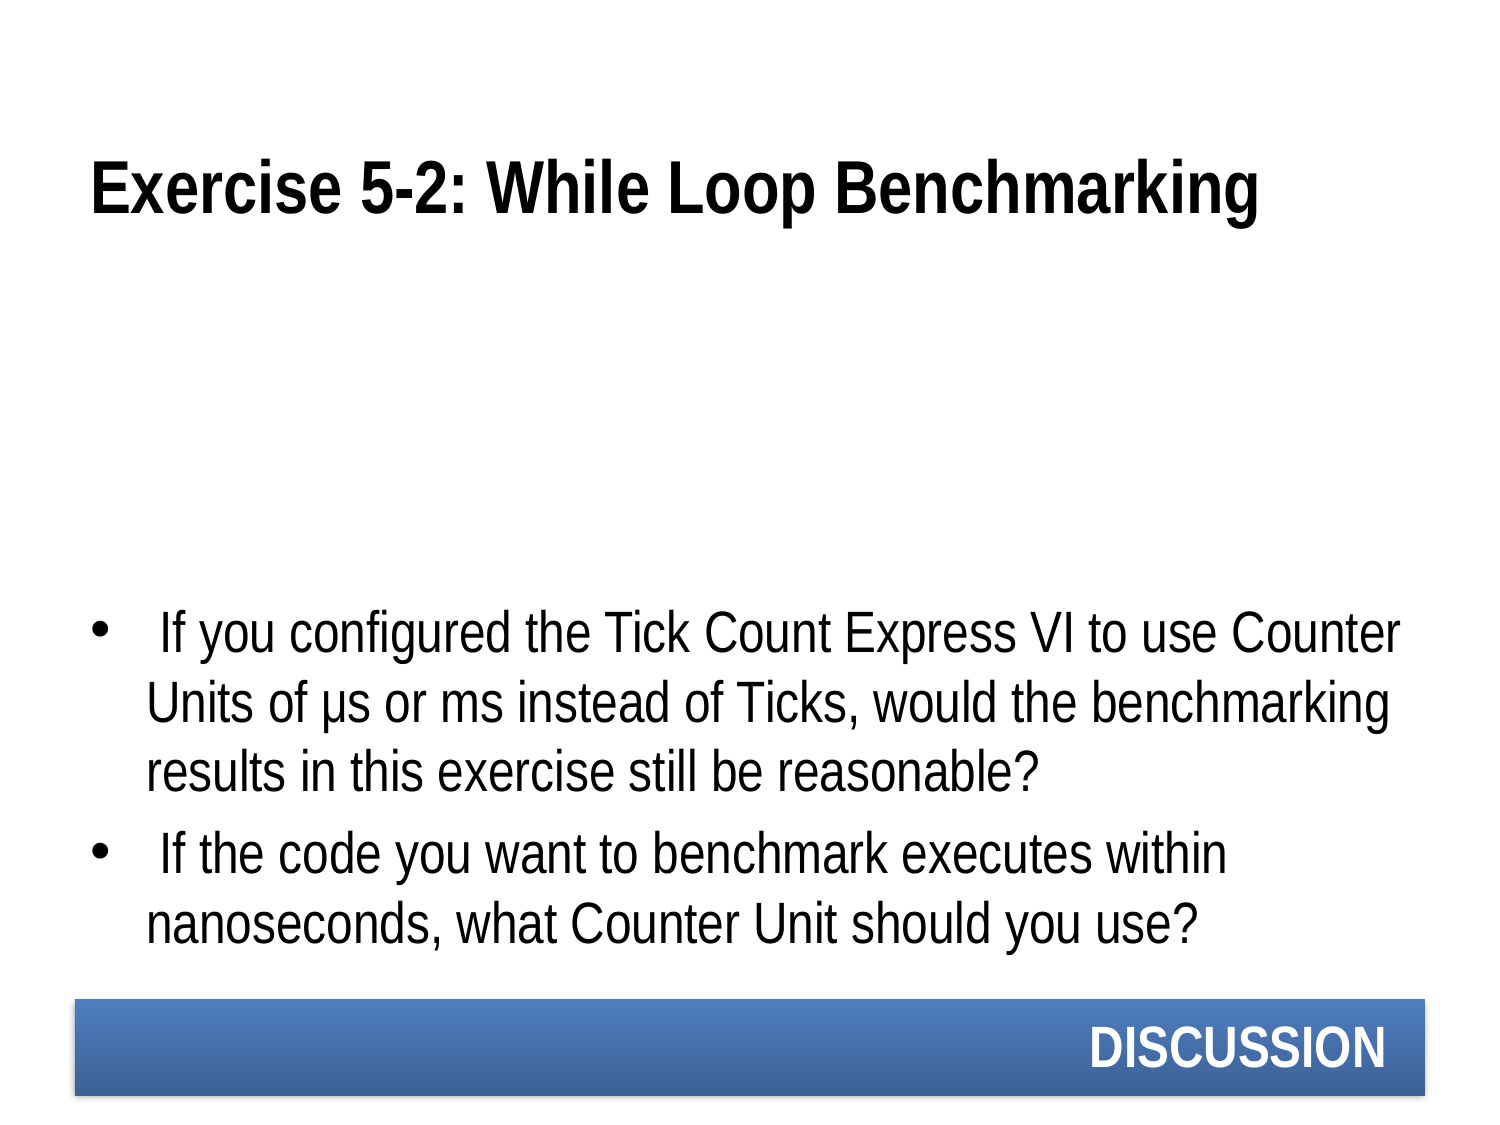

# Exercise 5-2: While Loop Benchmarking
 If you configured the Tick Count Express VI to use Counter Units of μs or ms instead of Ticks, would the benchmarking results in this exercise still be reasonable?
 If the code you want to benchmark executes within nanoseconds, what Counter Unit should you use?